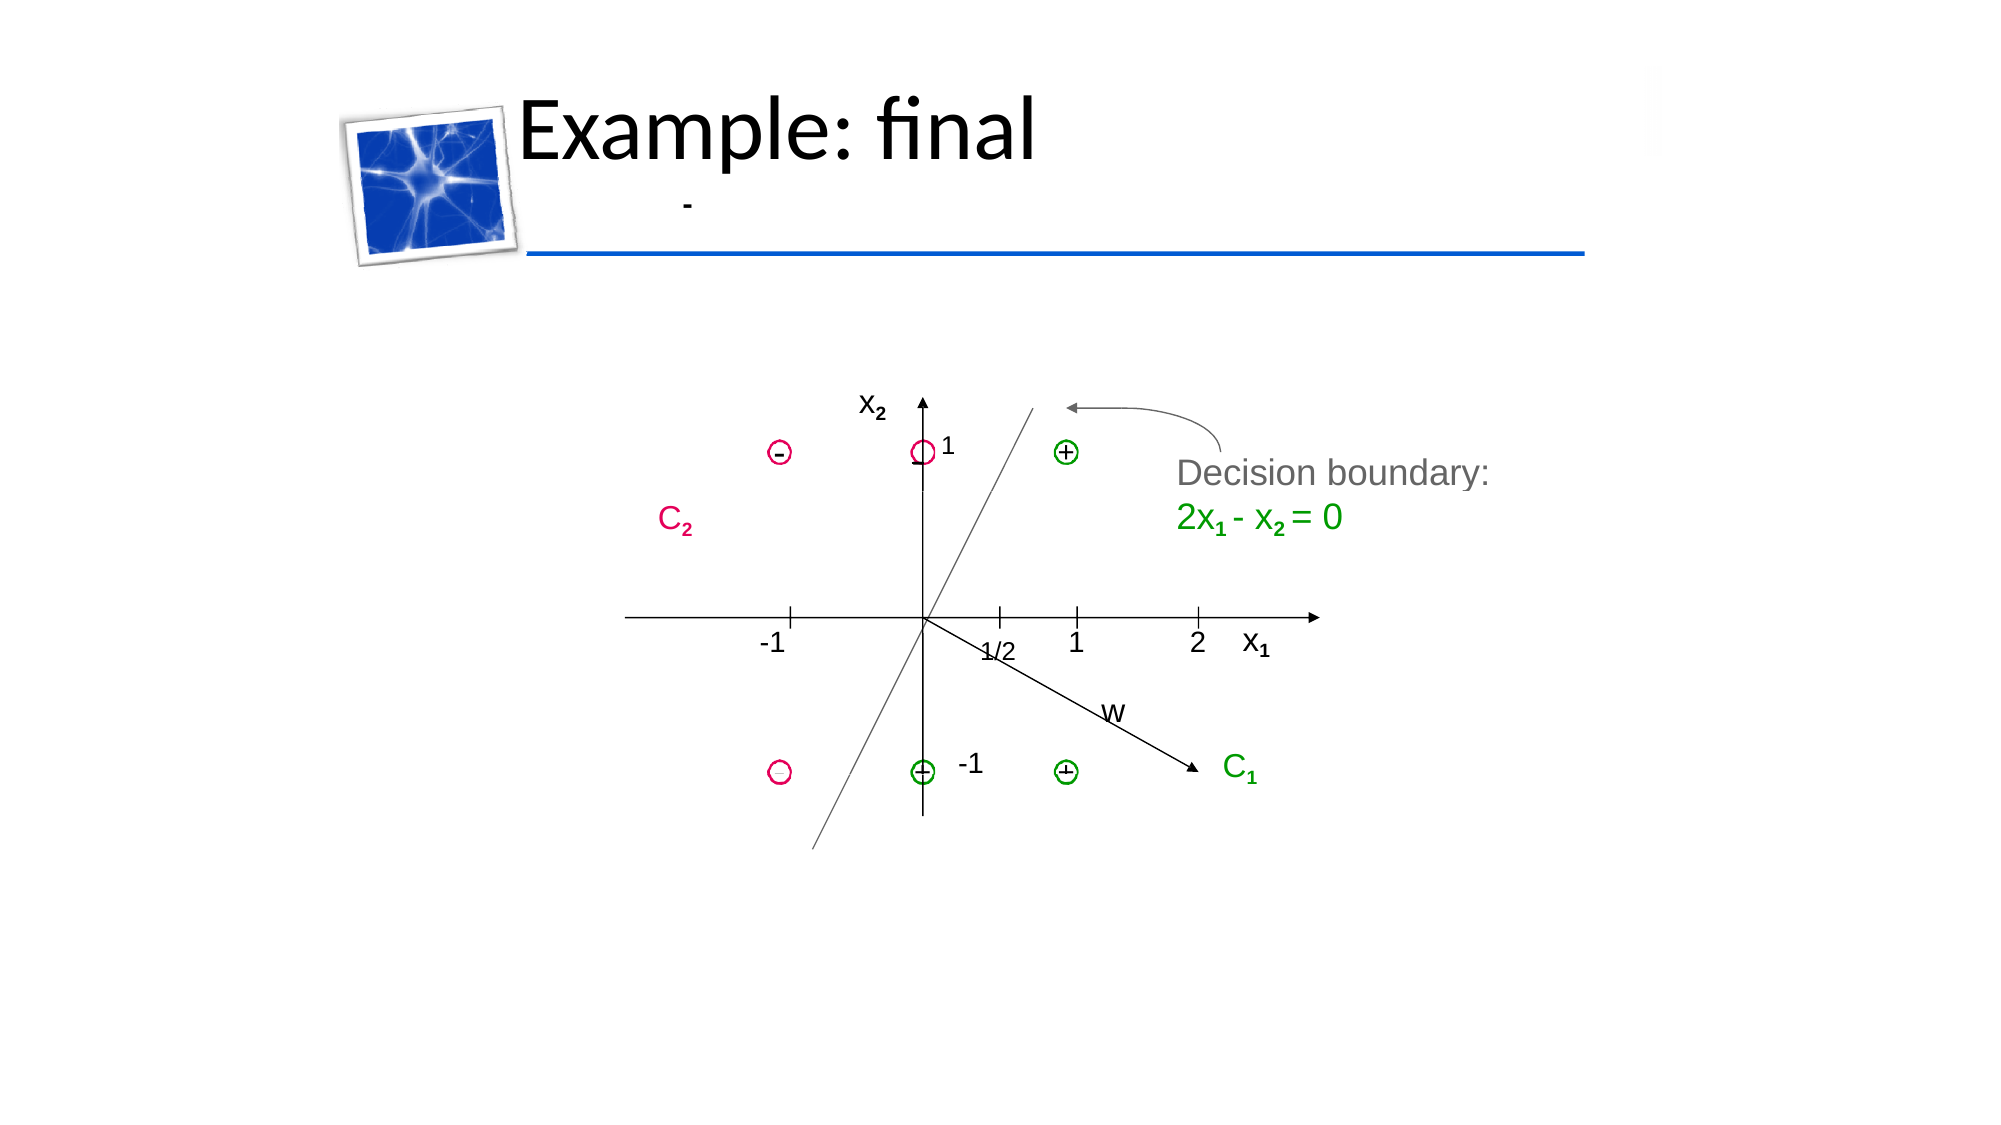

# Example: final results

x2

-
- 1
+

Decision boundary:
2x1 - x2 = 0

C2

x1
-1
1
2
1/2

w
-1
C1
-
+
+